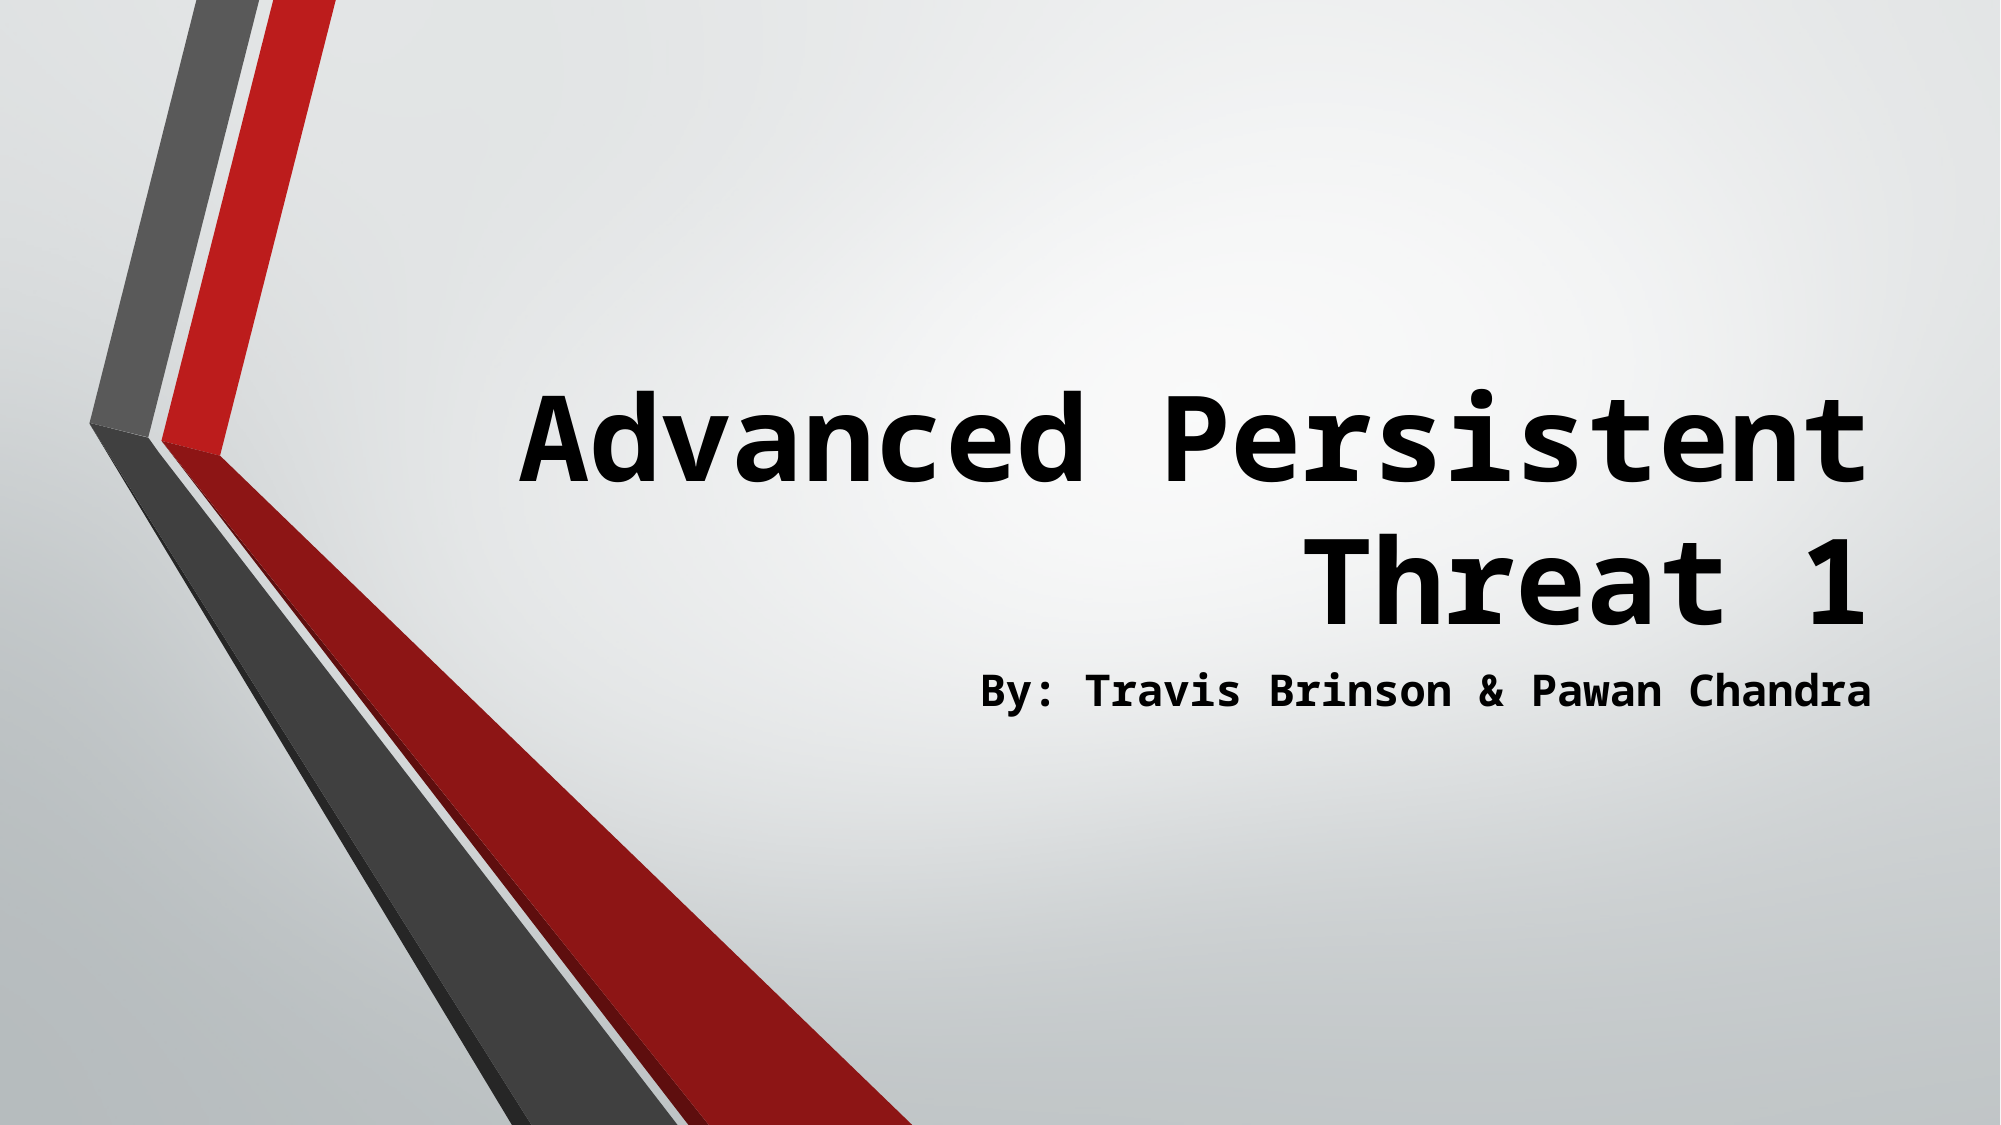

# Advanced Persistent Threat 1
By: Travis Brinson & Pawan Chandra